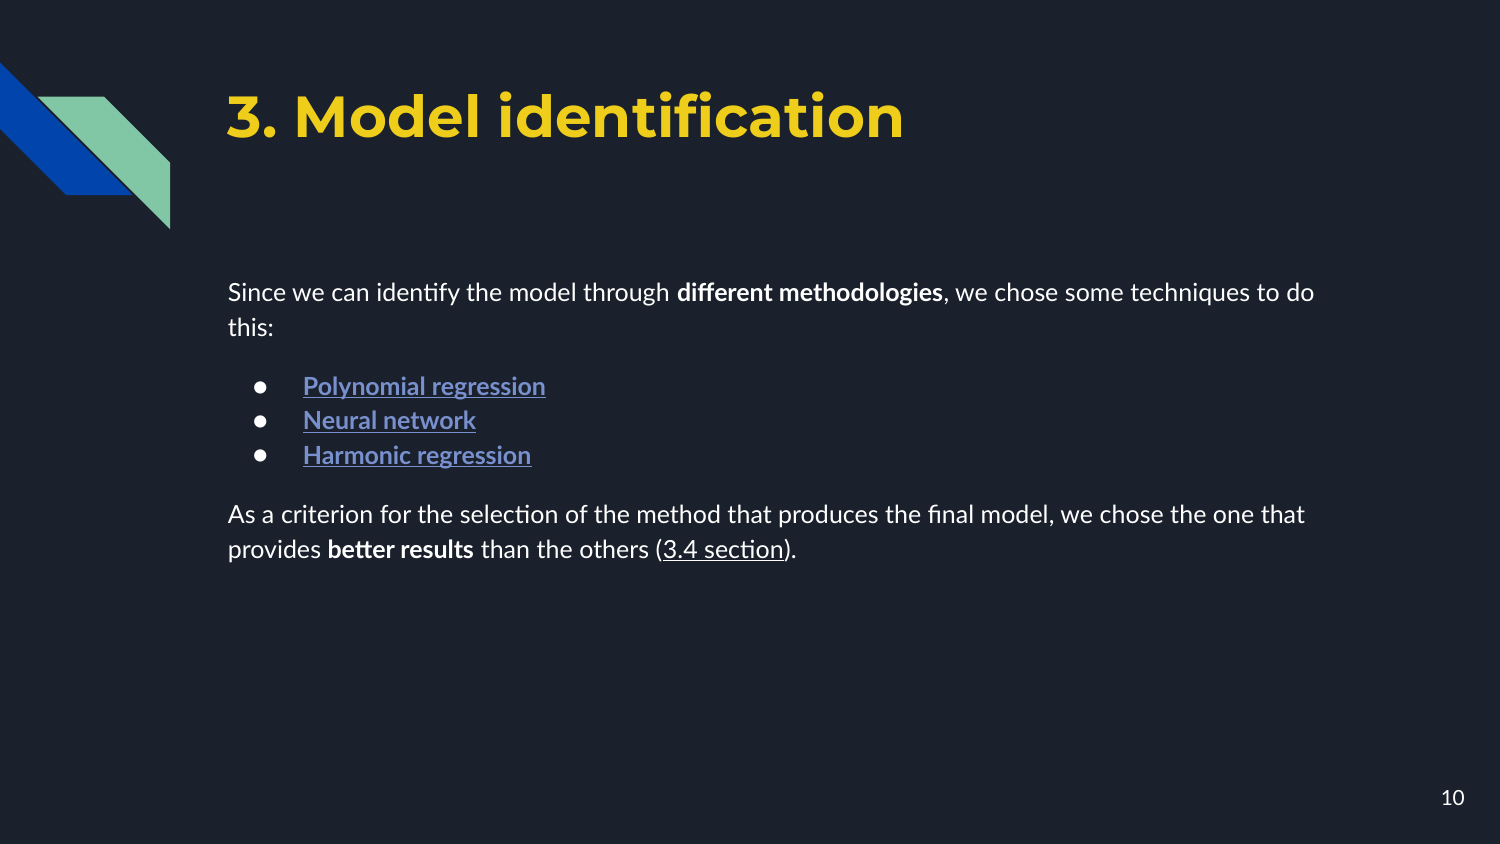

# 3. Model identification
Since we can identify the model through different methodologies, we chose some techniques to do this:
Polynomial regression
Neural network
Harmonic regression
As a criterion for the selection of the method that produces the final model, we chose the one that provides better results than the others (3.4 section).
10